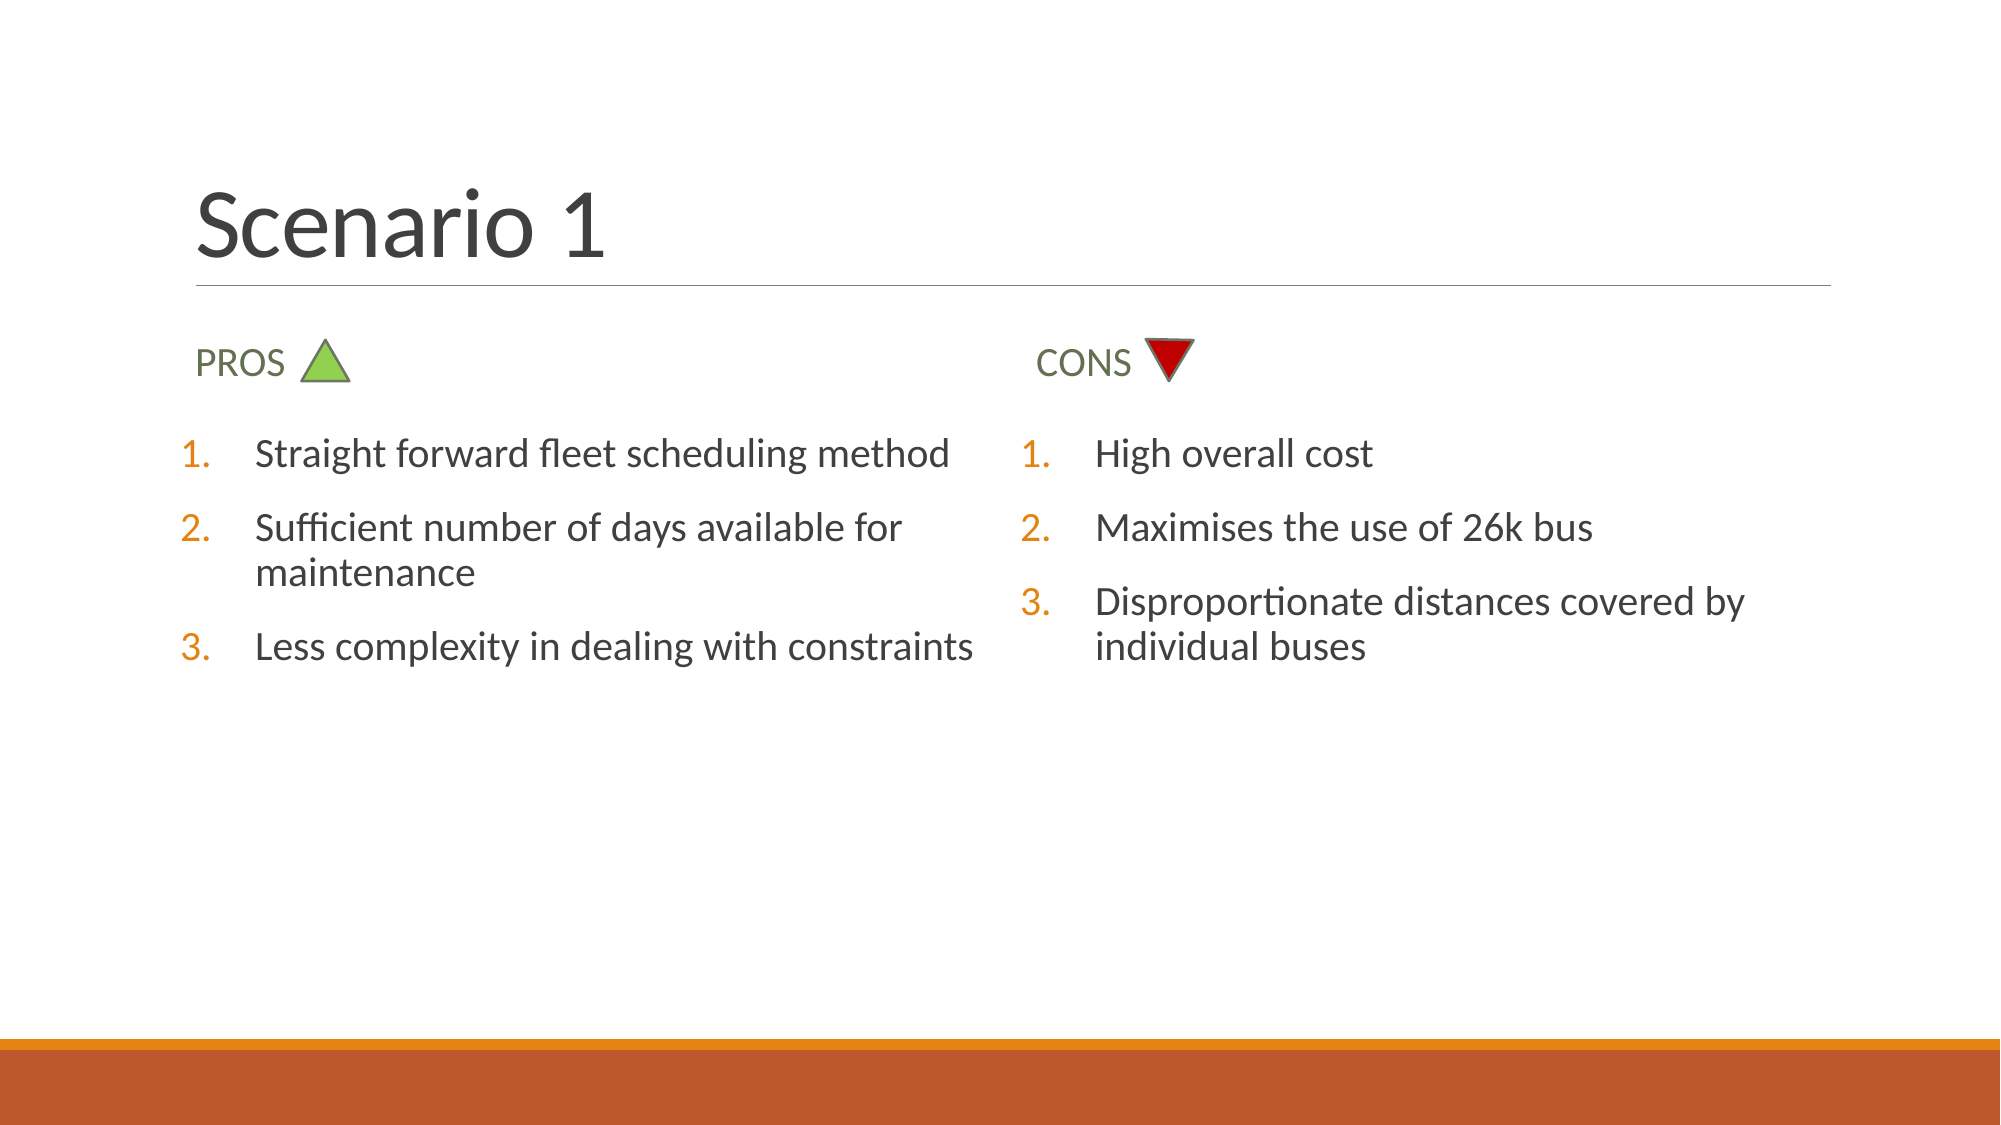

# Scenario 1
PROS
cons

Straight forward fleet scheduling method
Sufficient number of days available for maintenance
Less complexity in dealing with constraints

High overall cost
Maximises the use of 26k bus
Disproportionate distances covered by individual buses